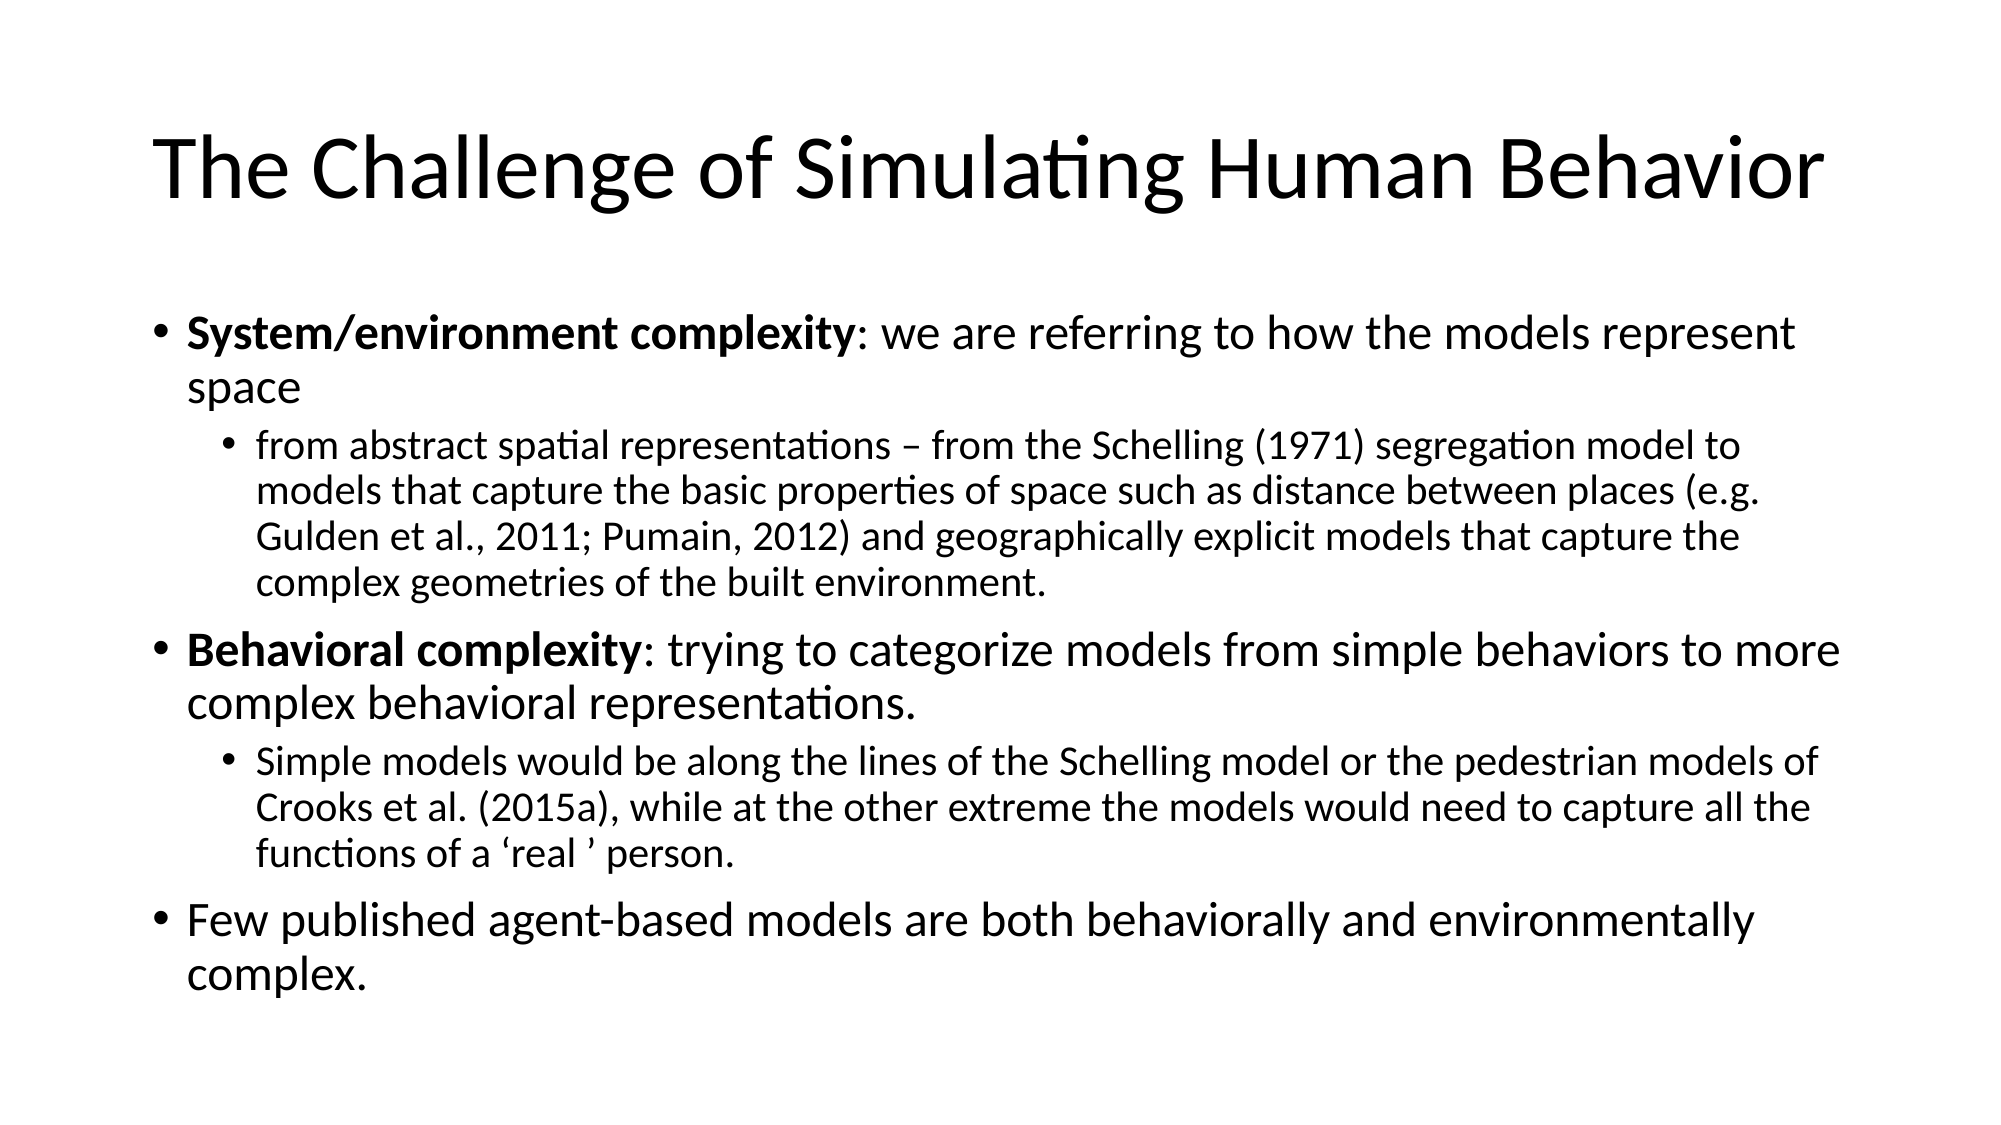

# The Challenge of Simulating Human Behavior
System/environment complexity: we are referring to how the models represent space
from abstract spatial representations – from the Schelling (1971) segregation model to models that capture the basic properties of space such as distance between places (e.g. Gulden et al., 2011; Pumain, 2012) and geographically explicit models that capture the complex geometries of the built environment.
Behavioral complexity: trying to categorize models from simple behaviors to more complex behavioral representations.
Simple models would be along the lines of the Schelling model or the pedestrian models of Crooks et al. (2015a), while at the other extreme the models would need to capture all the functions of a ‘real ’ person.
Few published agent-based models are both behaviorally and environmentally complex.